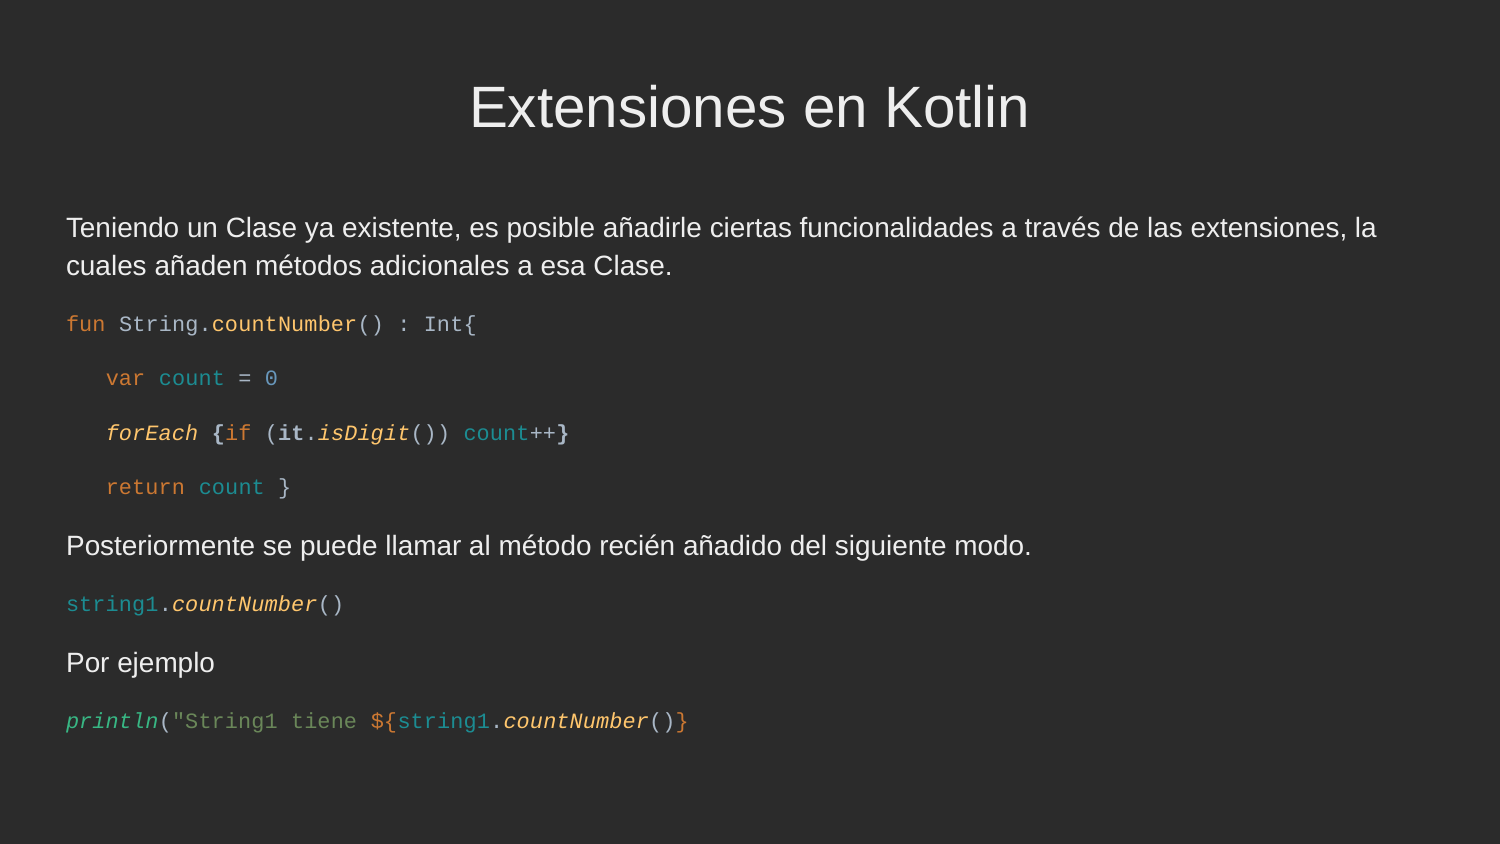

Extensiones en Kotlin
Teniendo un Clase ya existente, es posible añadirle ciertas funcionalidades a través de las extensiones, la cuales añaden métodos adicionales a esa Clase.
fun String.countNumber() : Int{
   var count = 0
   forEach {if (it.isDigit()) count++}
   return count }
Posteriormente se puede llamar al método recién añadido del siguiente modo.
string1.countNumber()
Por ejemplo
println("String1 tiene ${string1.countNumber()}